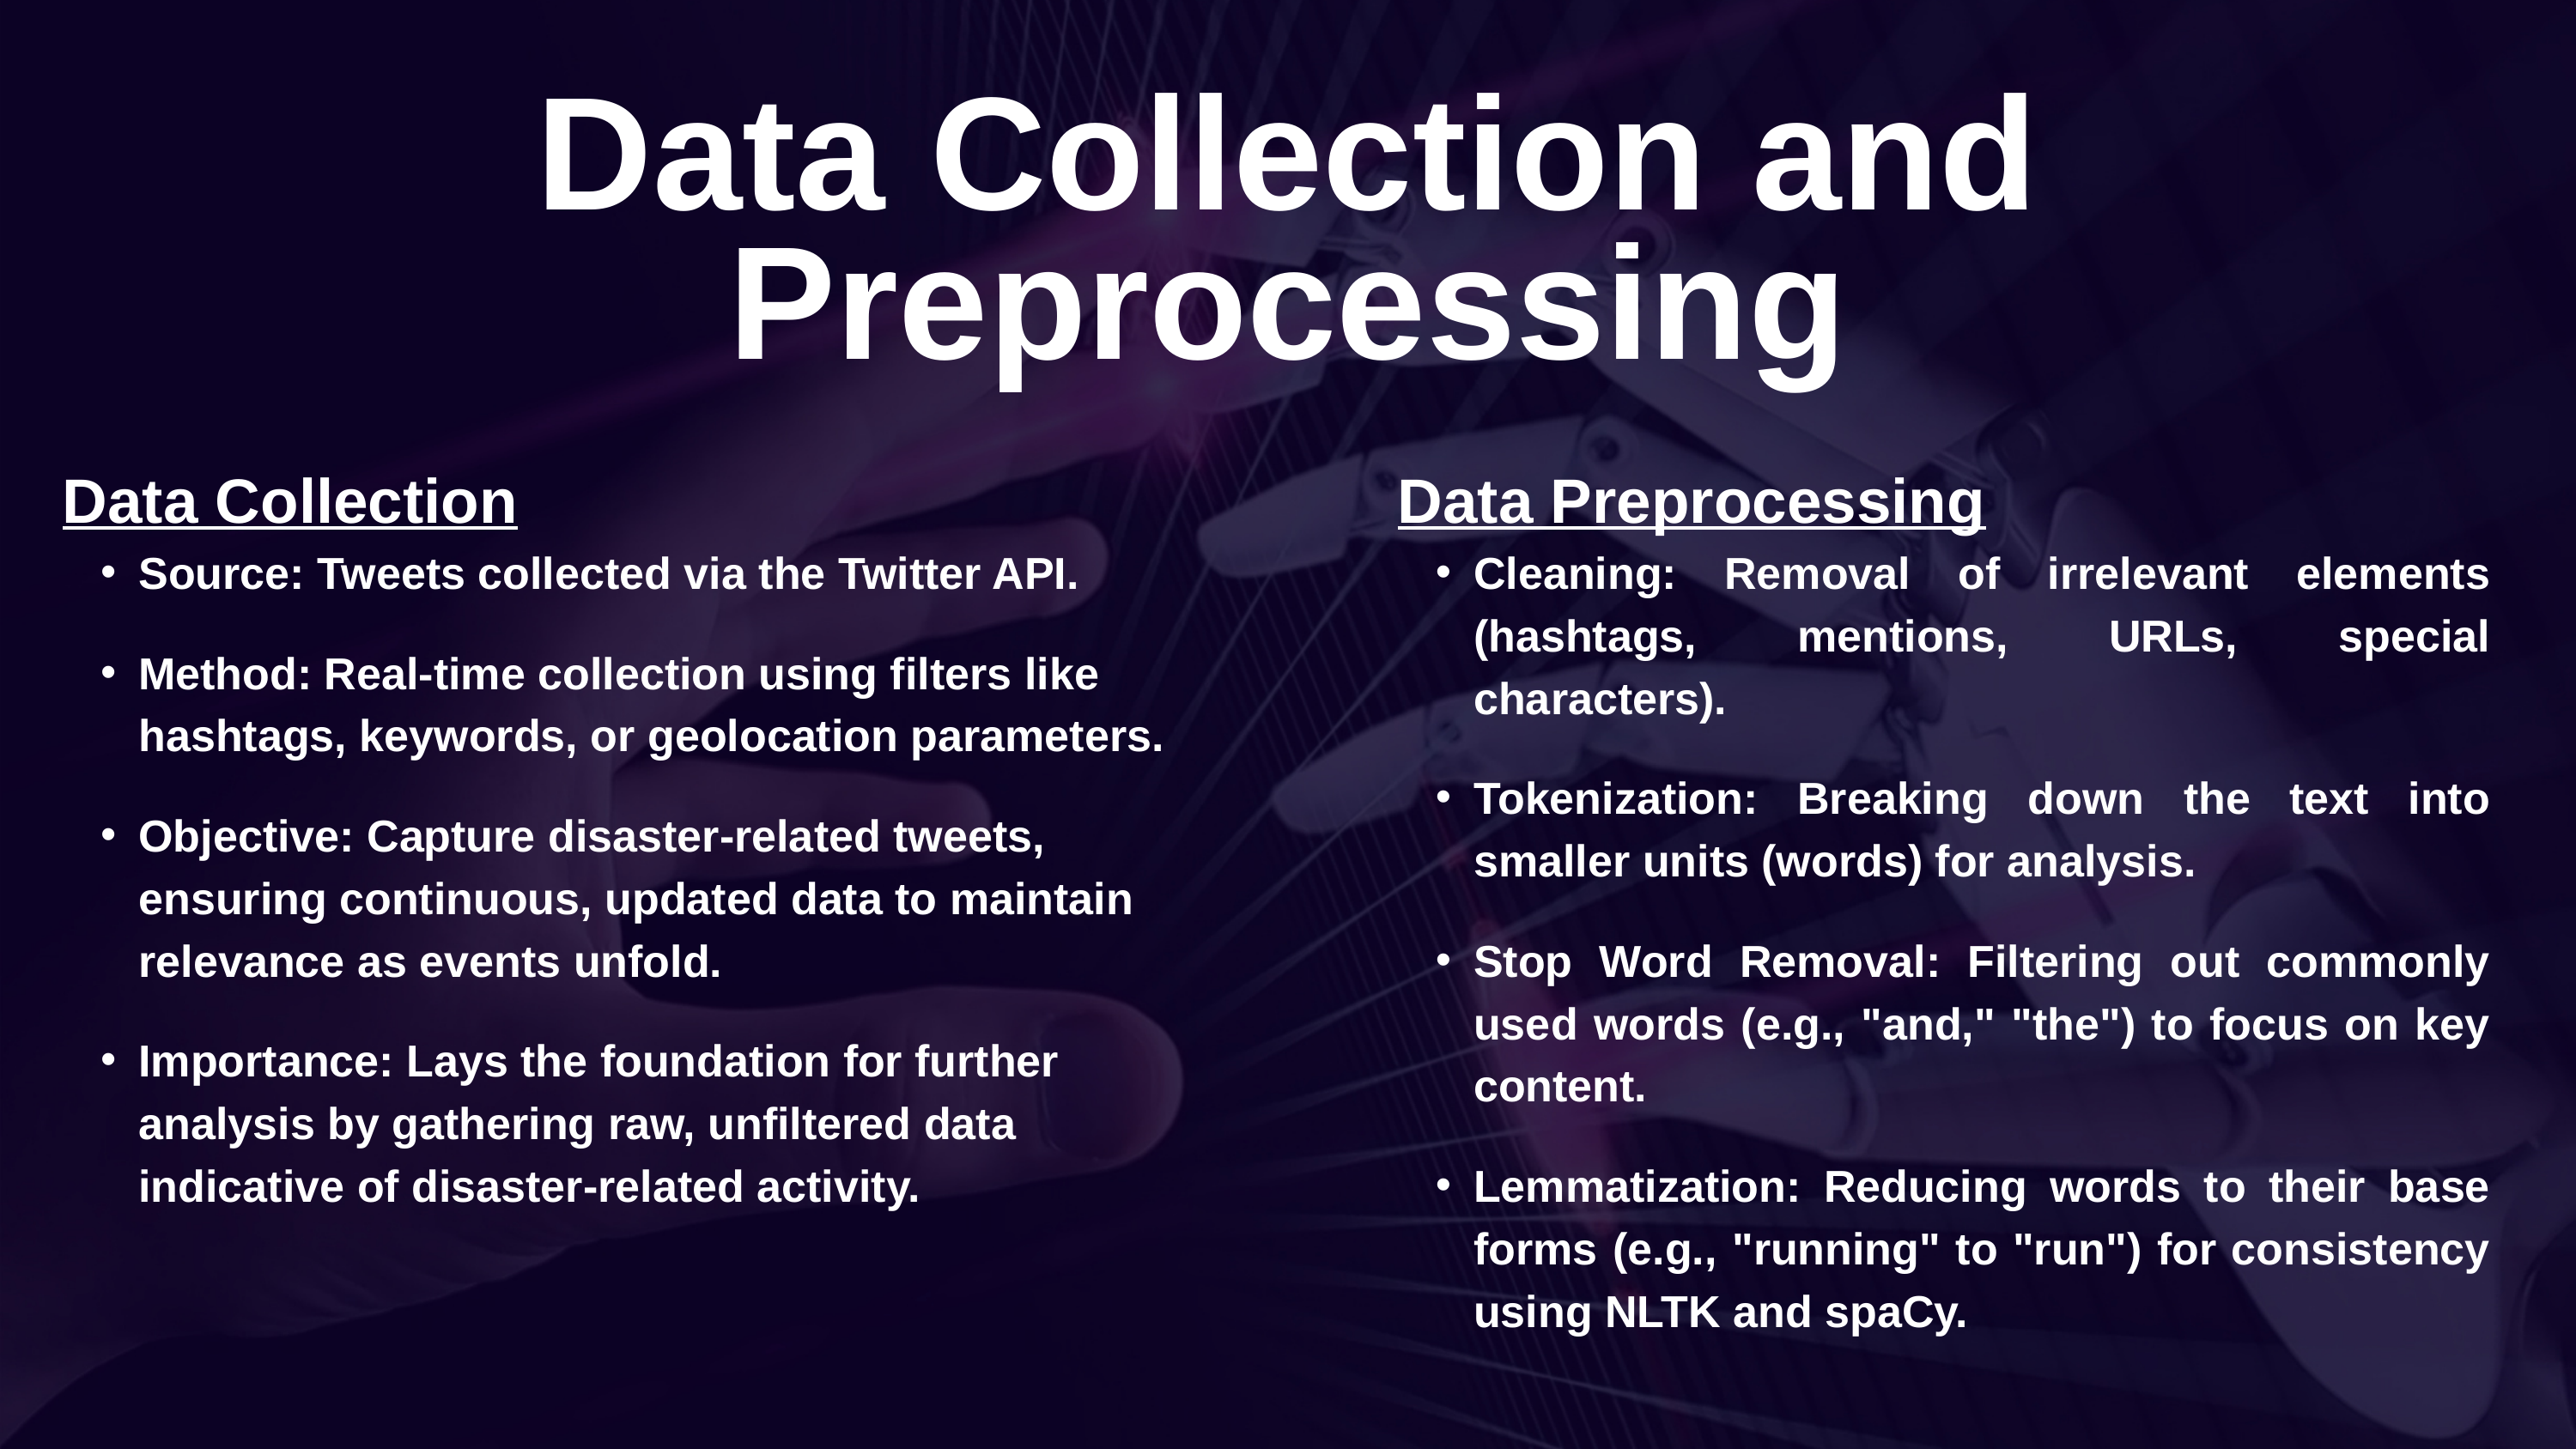

Data Collection and Preprocessing
Data Collection
Source: Tweets collected via the Twitter API.

Method: Real-time collection using filters like hashtags, keywords, or geolocation parameters.

Objective: Capture disaster-related tweets, ensuring continuous, updated data to maintain relevance as events unfold.

Importance: Lays the foundation for further analysis by gathering raw, unfiltered data indicative of disaster-related activity.

Data Preprocessing
Cleaning: Removal of irrelevant elements (hashtags, mentions, URLs, special characters).

Tokenization: Breaking down the text into smaller units (words) for analysis.

Stop Word Removal: Filtering out commonly used words (e.g., "and," "the") to focus on key content.

Lemmatization: Reducing words to their base forms (e.g., "running" to "run") for consistency using NLTK and spaCy.